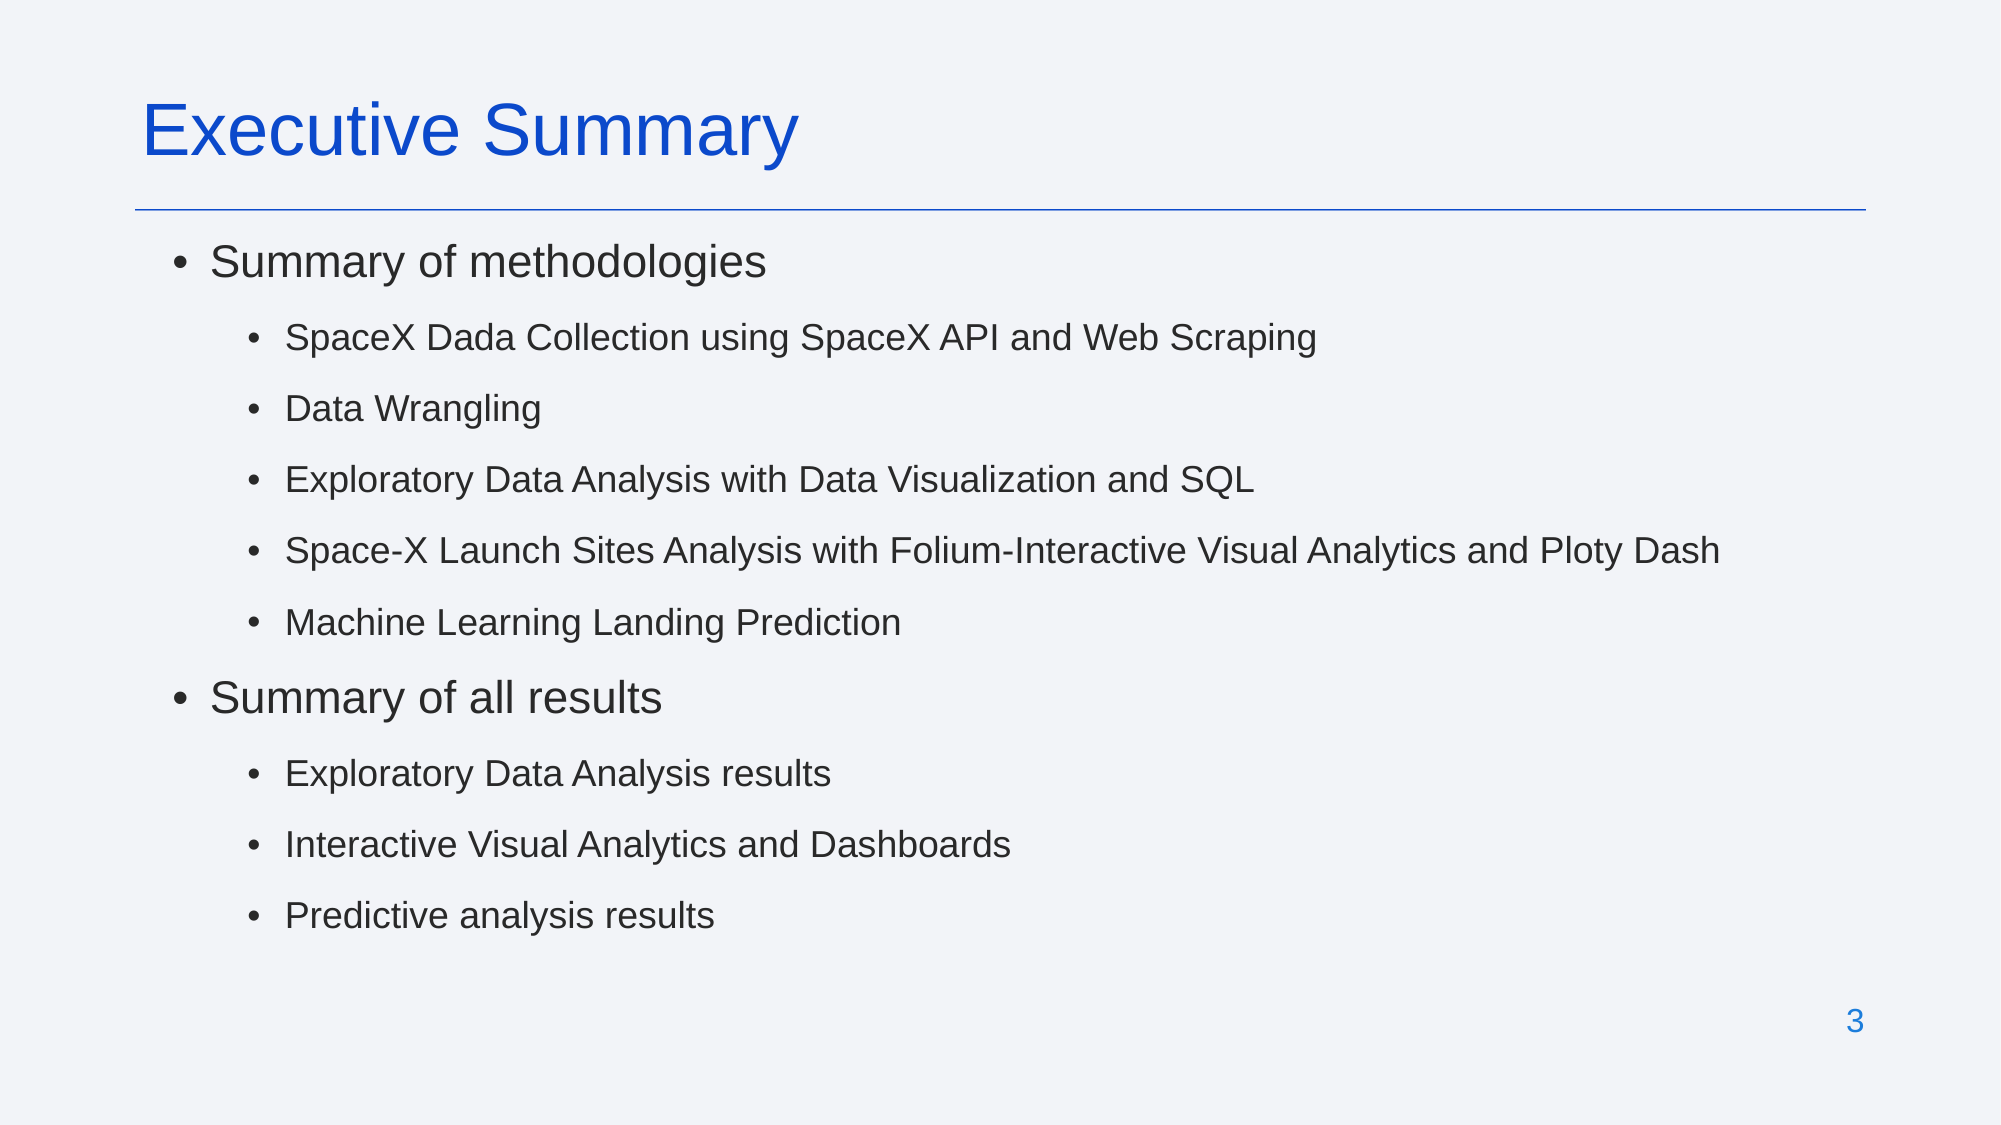

Executive Summary
Summary of methodologies
SpaceX Dada Collection using SpaceX API and Web Scraping
Data Wrangling
Exploratory Data Analysis with Data Visualization and SQL
Space-X Launch Sites Analysis with Folium-Interactive Visual Analytics and Ploty Dash
Machine Learning Landing Prediction
Summary of all results
Exploratory Data Analysis results
Interactive Visual Analytics and Dashboards
Predictive analysis results

3